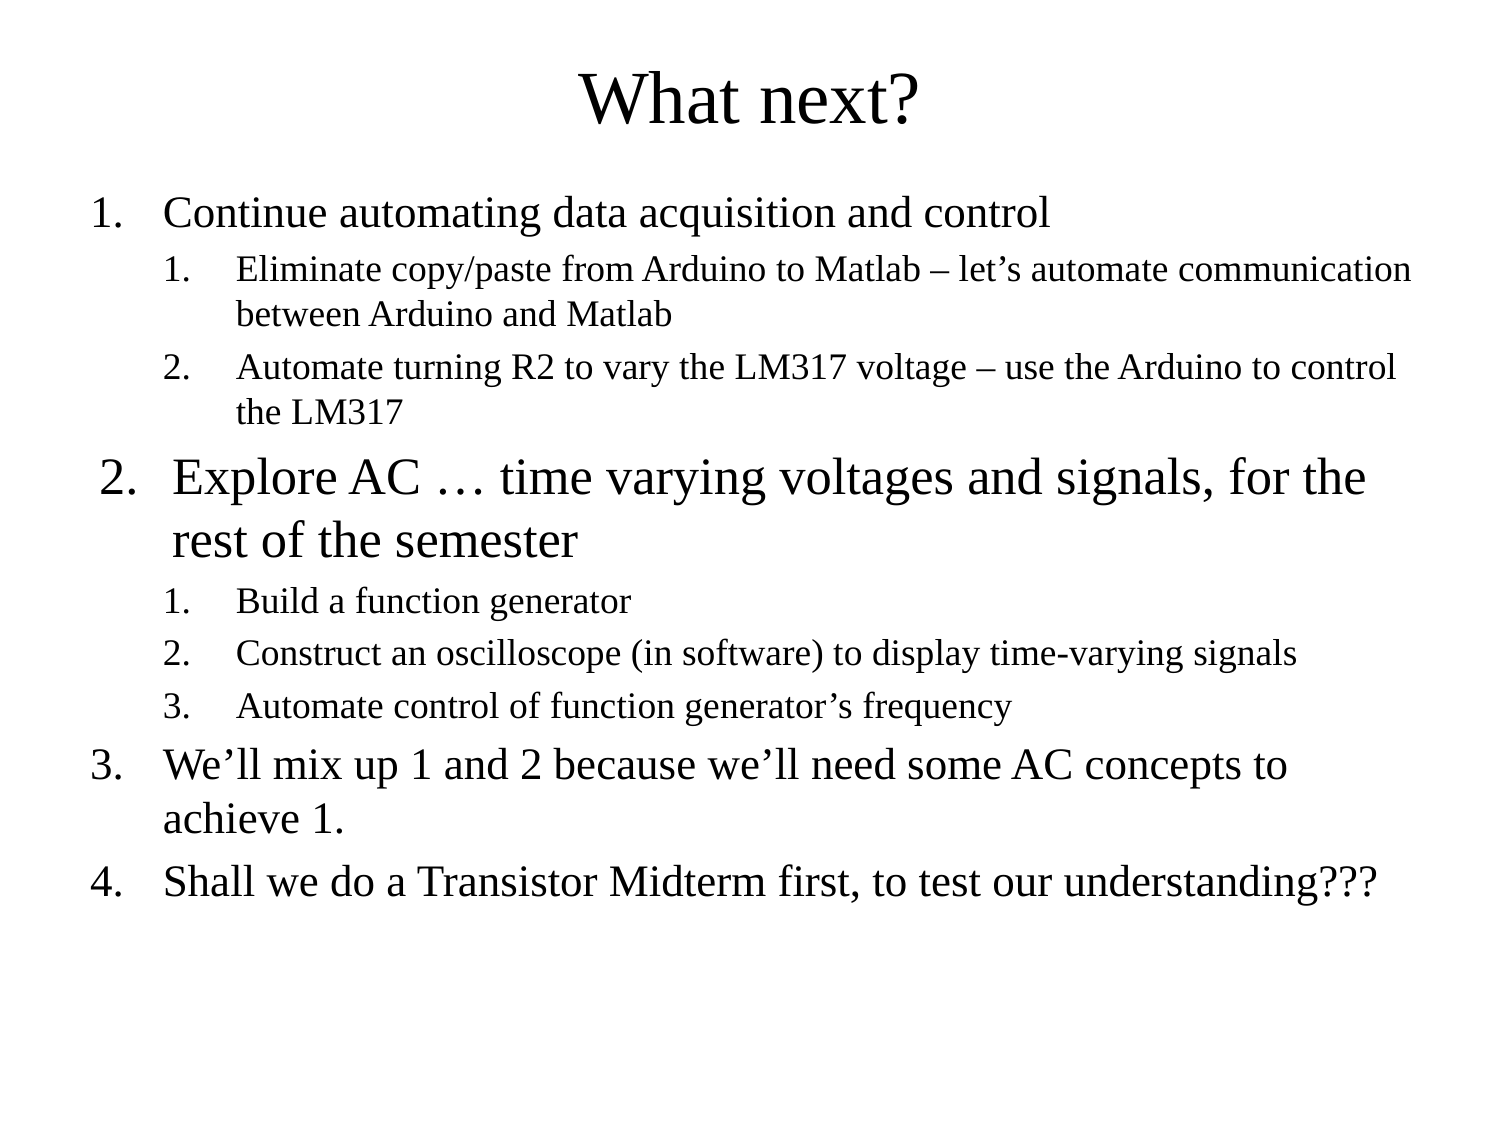

# What next?
Continue automating data acquisition and control
Eliminate copy/paste from Arduino to Matlab – let’s automate communication between Arduino and Matlab
Automate turning R2 to vary the LM317 voltage – use the Arduino to control the LM317
Explore AC … time varying voltages and signals, for the rest of the semester
Build a function generator
Construct an oscilloscope (in software) to display time-varying signals
Automate control of function generator’s frequency
We’ll mix up 1 and 2 because we’ll need some AC concepts to achieve 1.
Shall we do a Transistor Midterm first, to test our understanding???